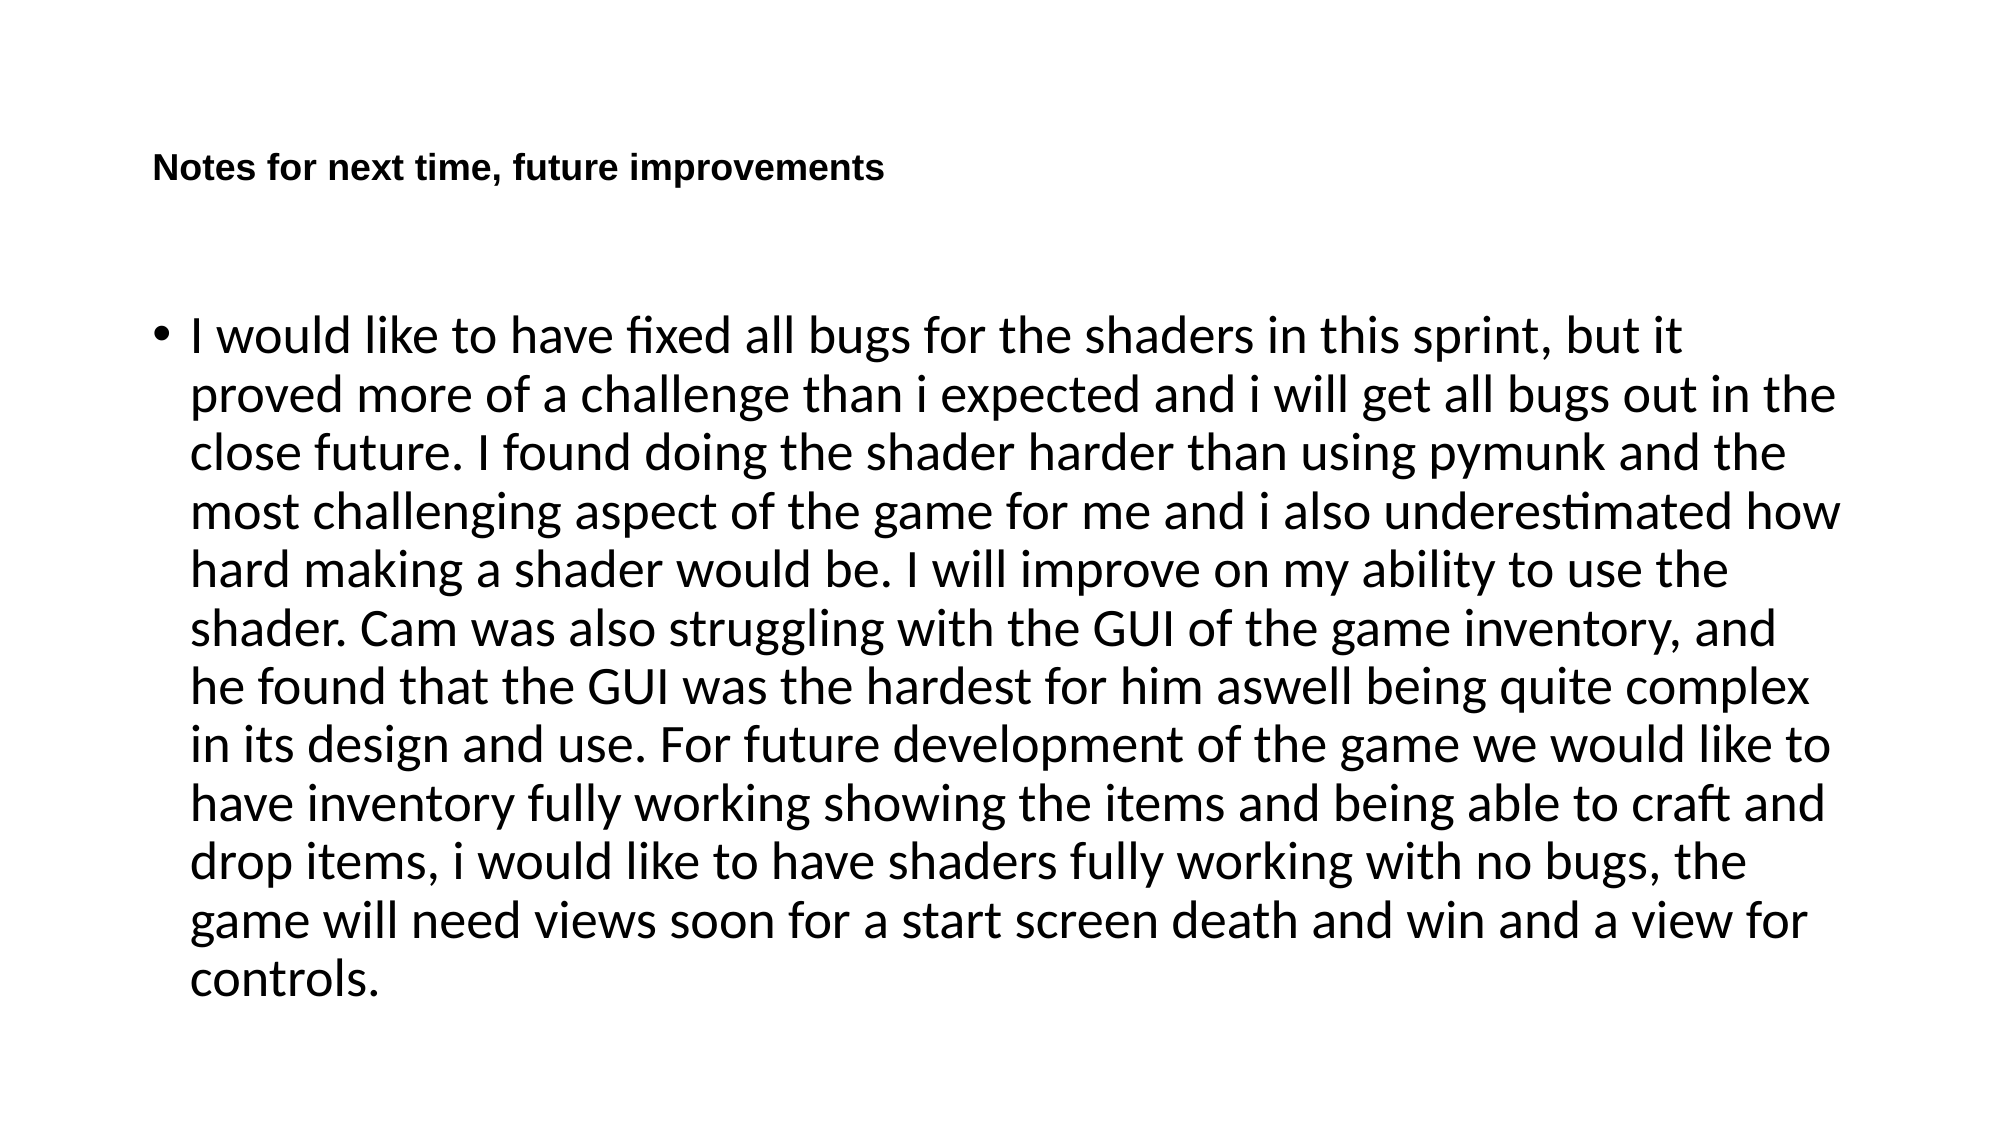

# Notes for next time, future improvements
I would like to have fixed all bugs for the shaders in this sprint, but it proved more of a challenge than i expected and i will get all bugs out in the close future. I found doing the shader harder than using pymunk and the most challenging aspect of the game for me and i also underestimated how hard making a shader would be. I will improve on my ability to use the shader. Cam was also struggling with the GUI of the game inventory, and he found that the GUI was the hardest for him aswell being quite complex in its design and use. For future development of the game we would like to have inventory fully working showing the items and being able to craft and drop items, i would like to have shaders fully working with no bugs, the game will need views soon for a start screen death and win and a view for controls.